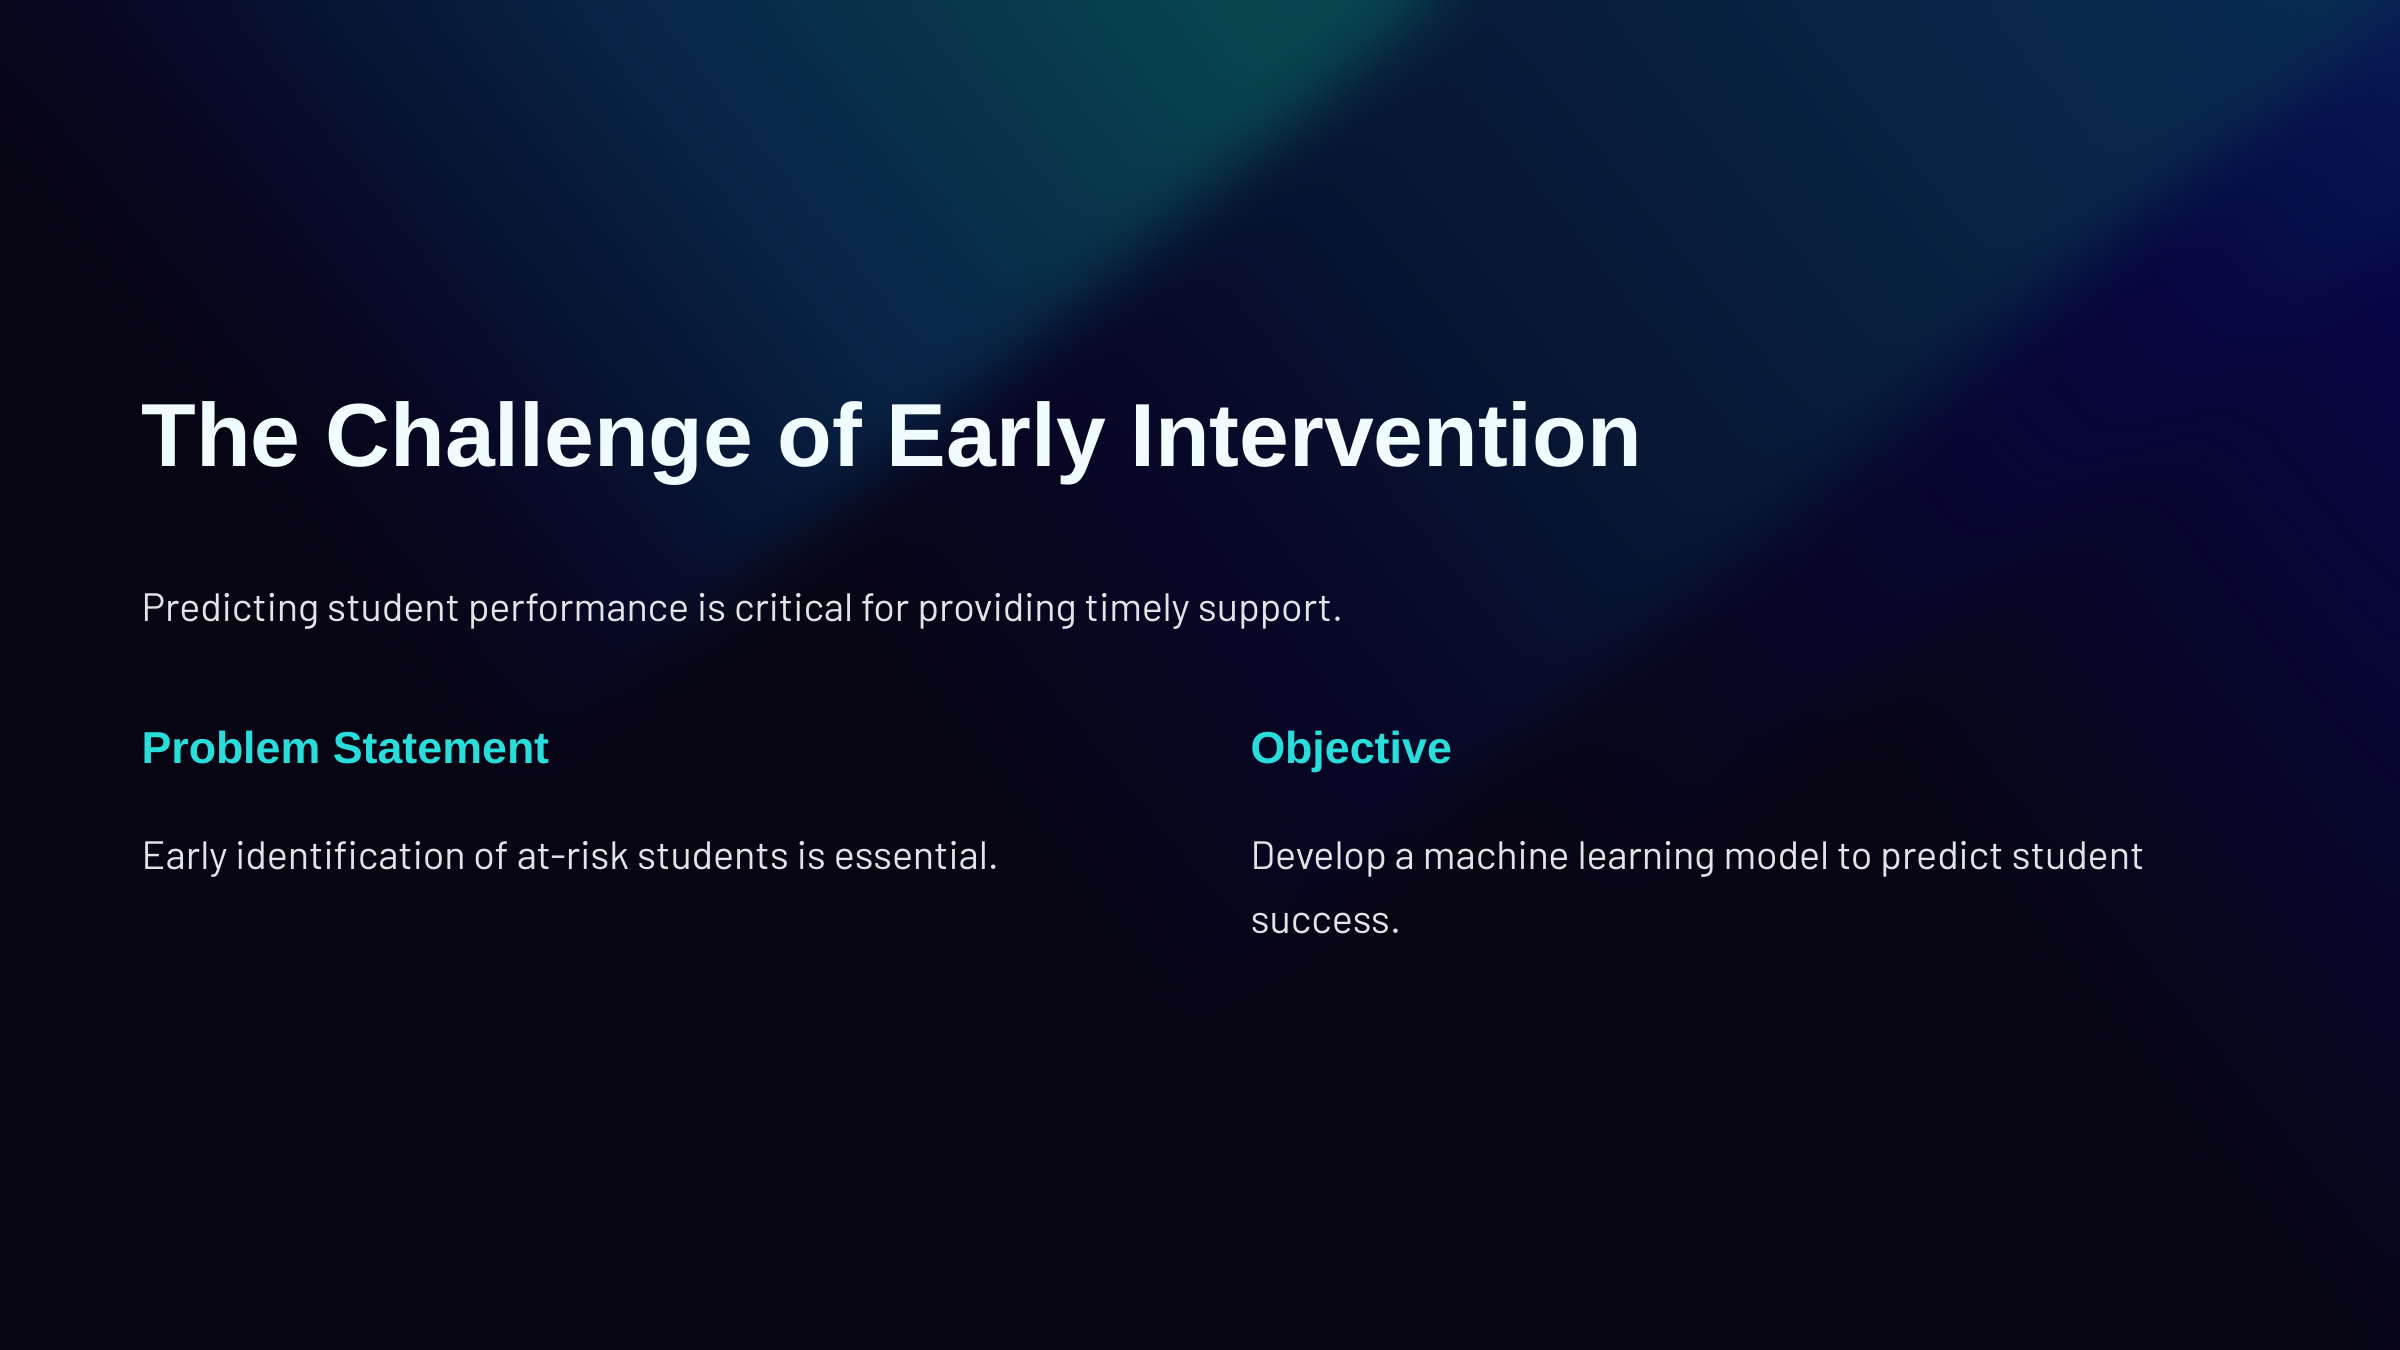

The Challenge of Early Intervention
Predicting student performance is critical for providing timely support.
Problem Statement
Objective
Early identification of at-risk students is essential.
Develop a machine learning model to predict student success.